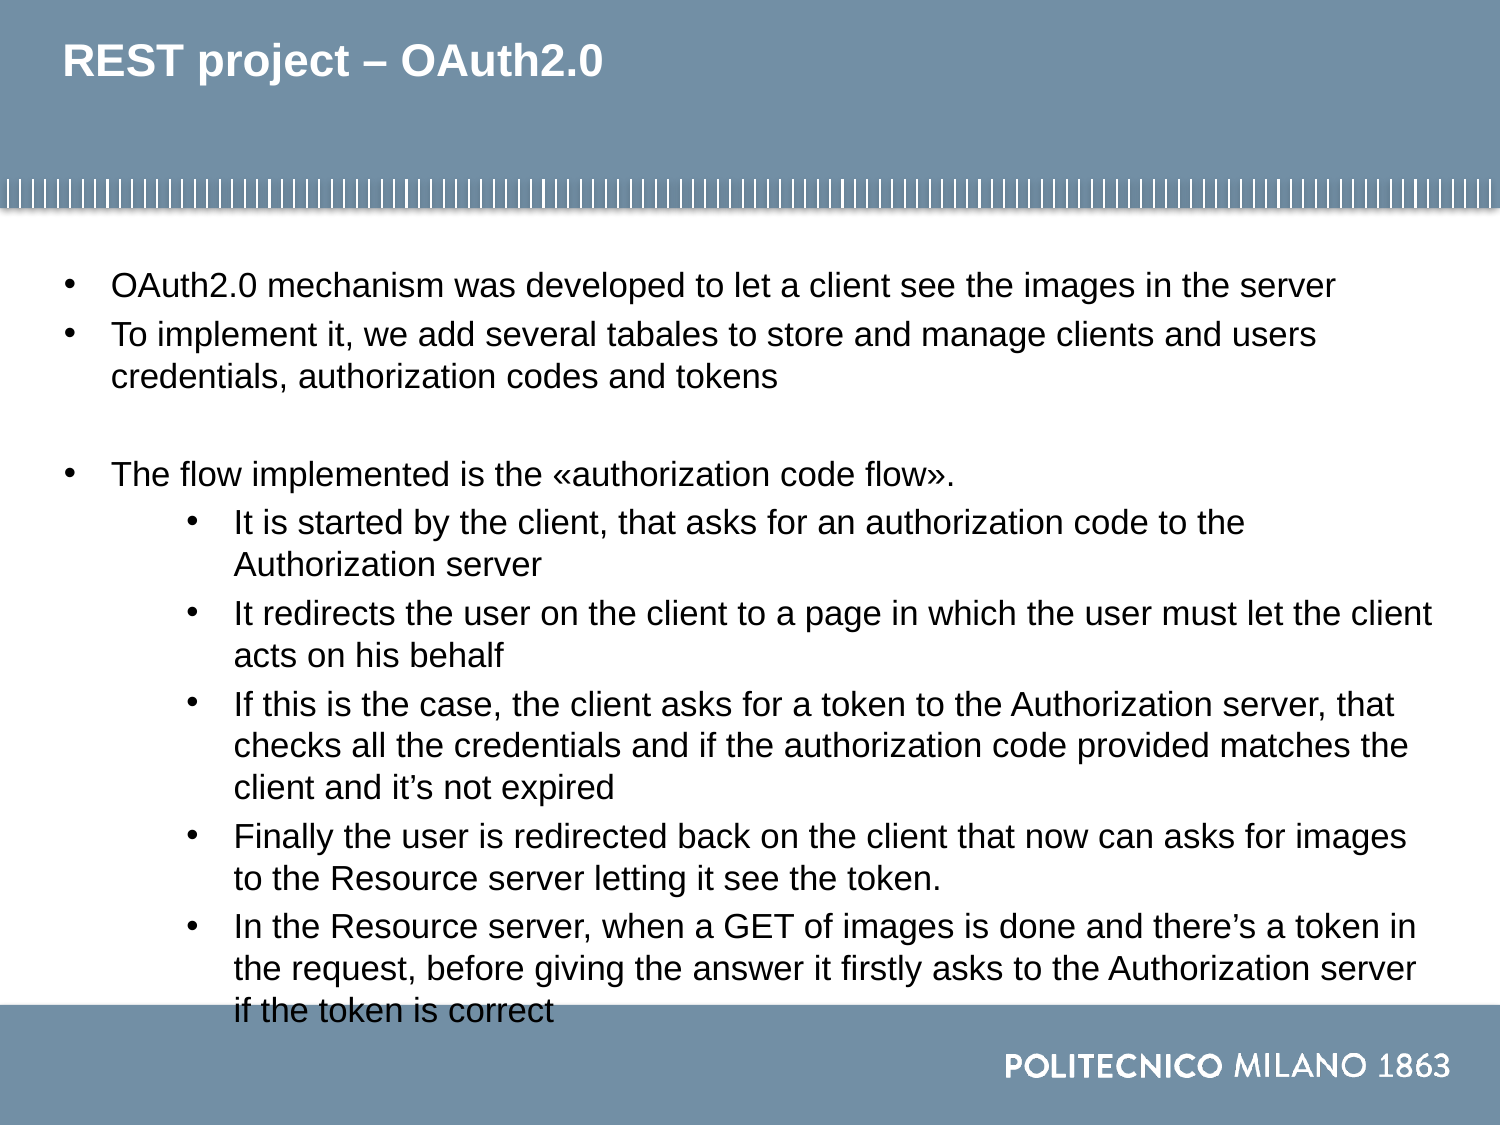

# REST project – OAuth2.0
OAuth2.0 mechanism was developed to let a client see the images in the server
To implement it, we add several tabales to store and manage clients and users credentials, authorization codes and tokens

The flow implemented is the «authorization code flow».
It is started by the client, that asks for an authorization code to the Authorization server
It redirects the user on the client to a page in which the user must let the client acts on his behalf
If this is the case, the client asks for a token to the Authorization server, that checks all the credentials and if the authorization code provided matches the client and it’s not expired
Finally the user is redirected back on the client that now can asks for images to the Resource server letting it see the token.
In the Resource server, when a GET of images is done and there’s a token in the request, before giving the answer it firstly asks to the Authorization server if the token is correct